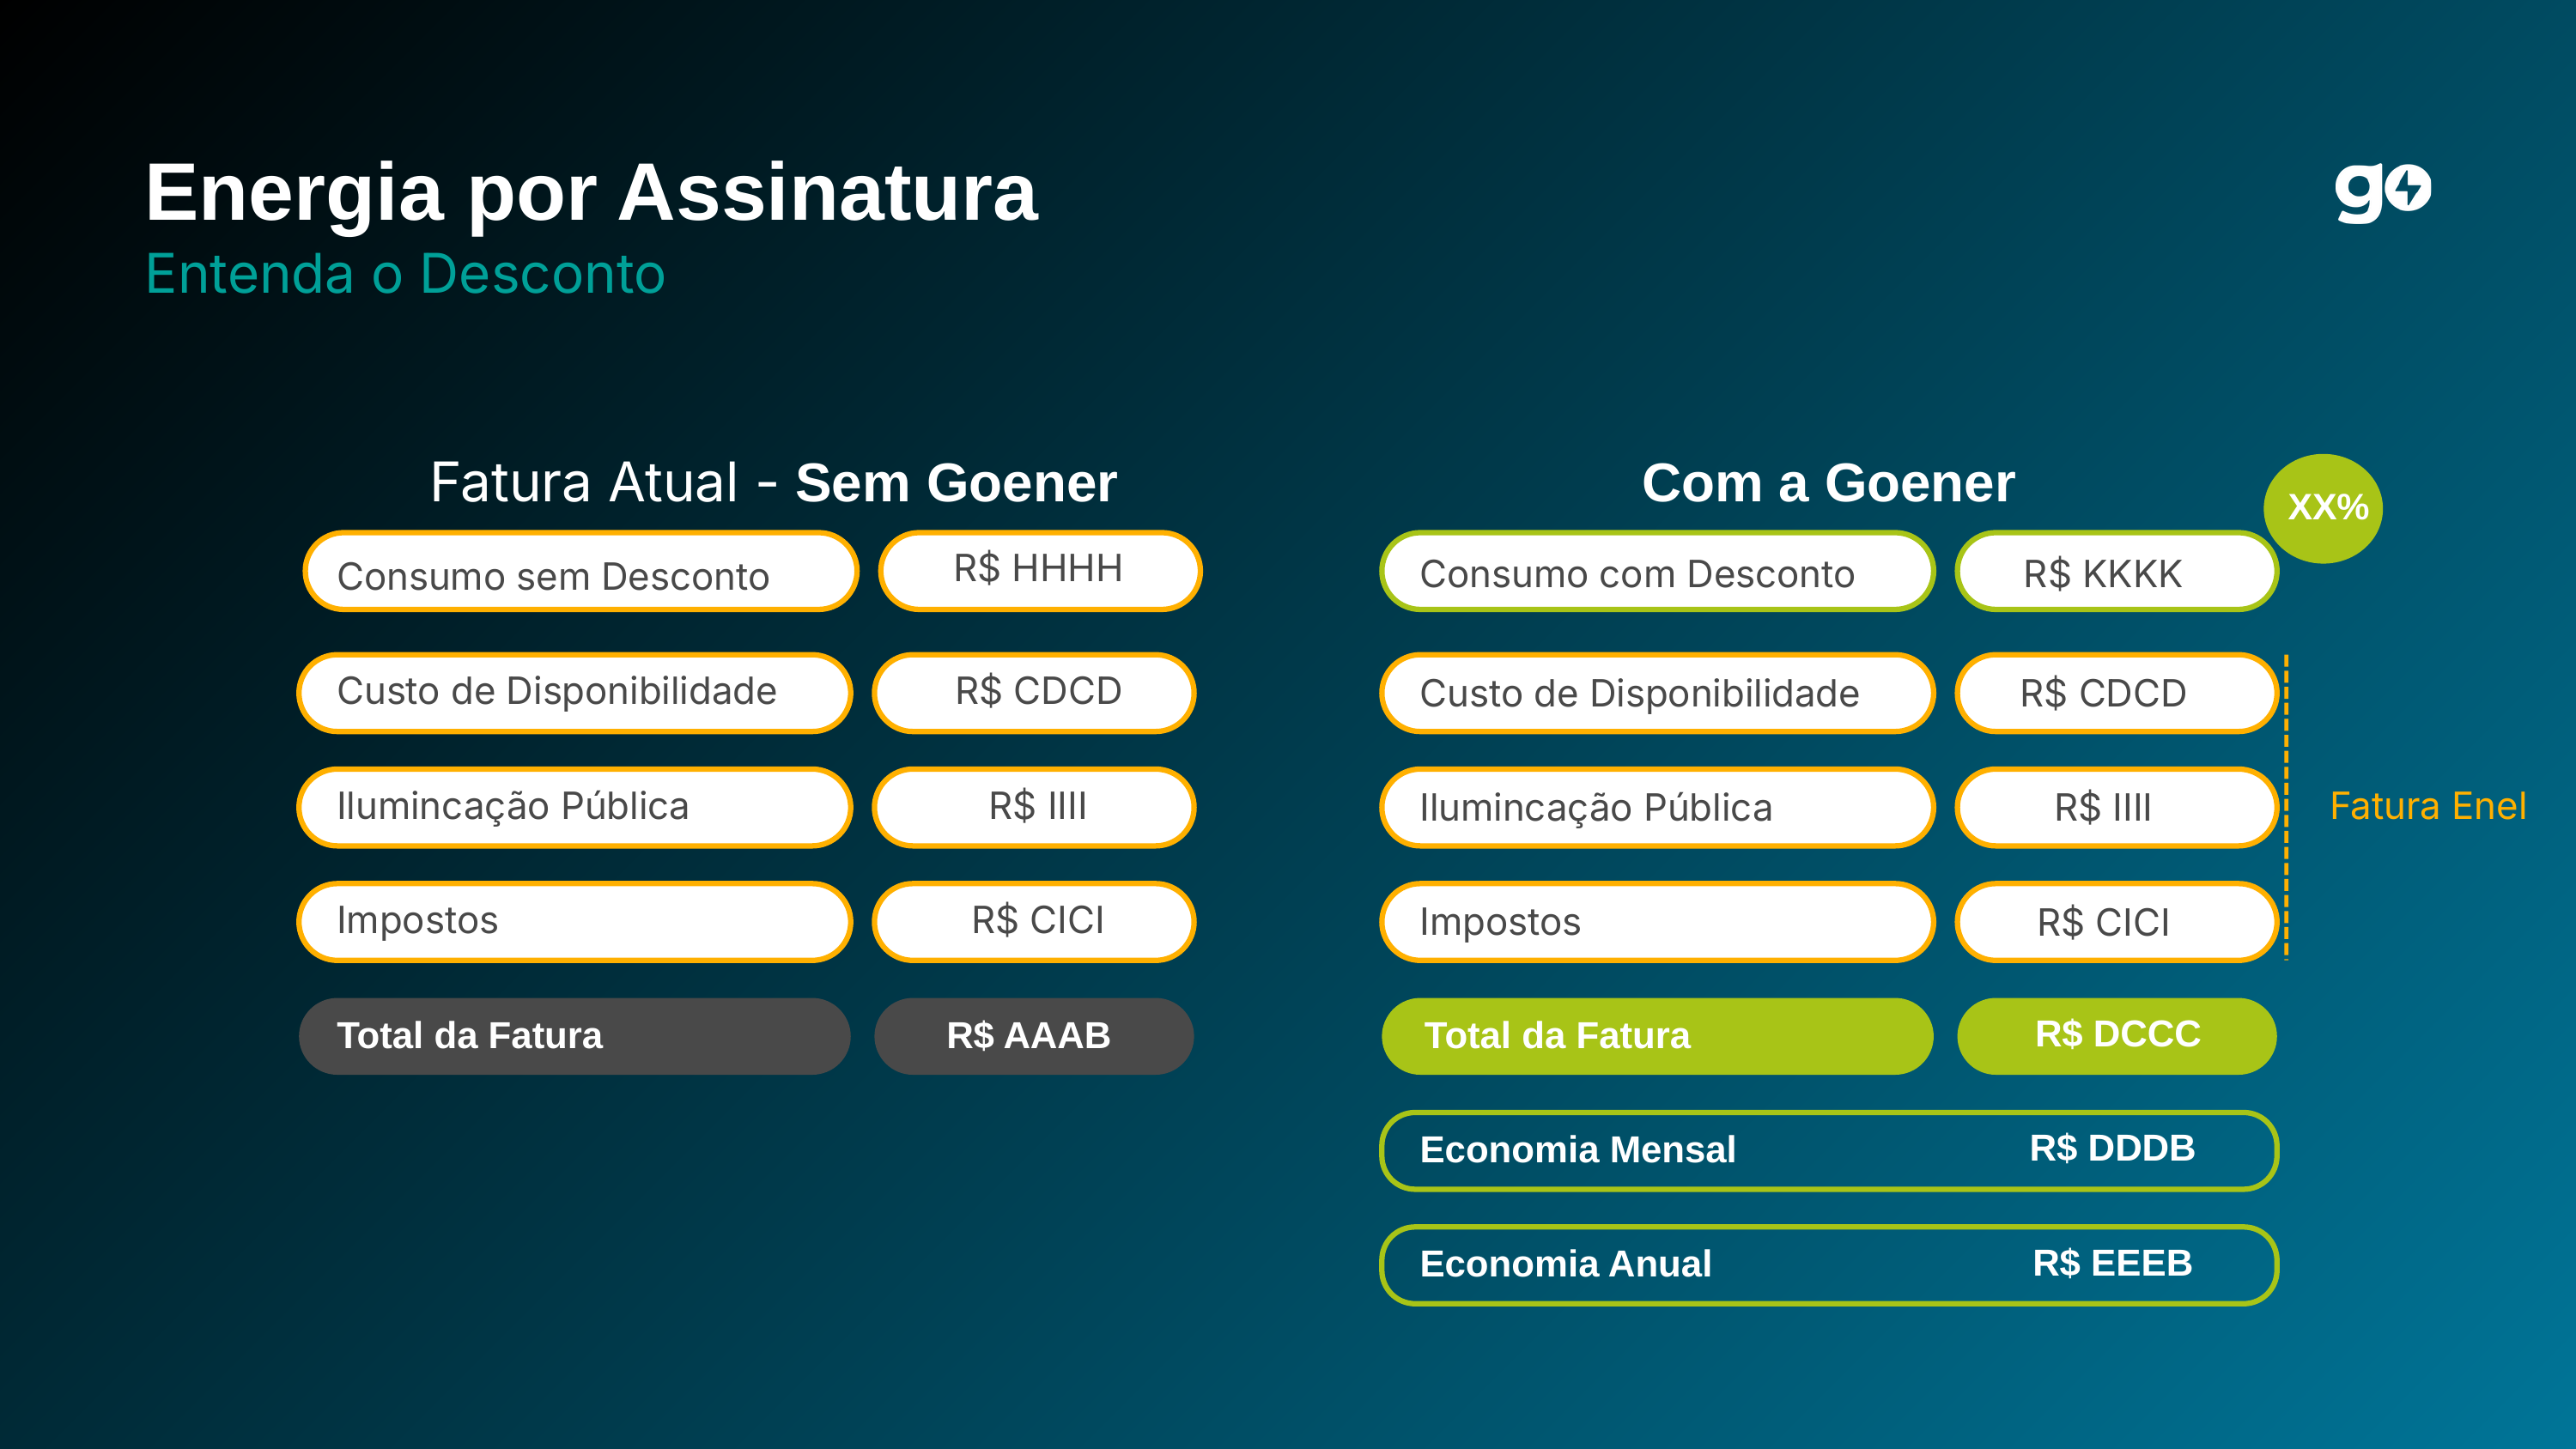

Energia por Assinatura

Entenda o Desconto

Fatura Atual - Sem Goener
Com a Goener
XX%

R$ HHHH
Consumo com Desconto
 R$ KKKK
Consumo sem Desconto

Custo de Disponibilidade
R$ CDCD
 R$ CDCD
Custo de Disponibilidade

Ilumincação Pública
R$ IIII
Fatura Enel
Ilumincação Pública
 R$ IIII

Impostos
R$ CICI
Impostos
 R$ CICI

 R$ DCCC
R$ AAAB
Total da Fatura
Total da Fatura

 R$ DDDB
Economia Mensal

 R$ EEEB
Economia Anual